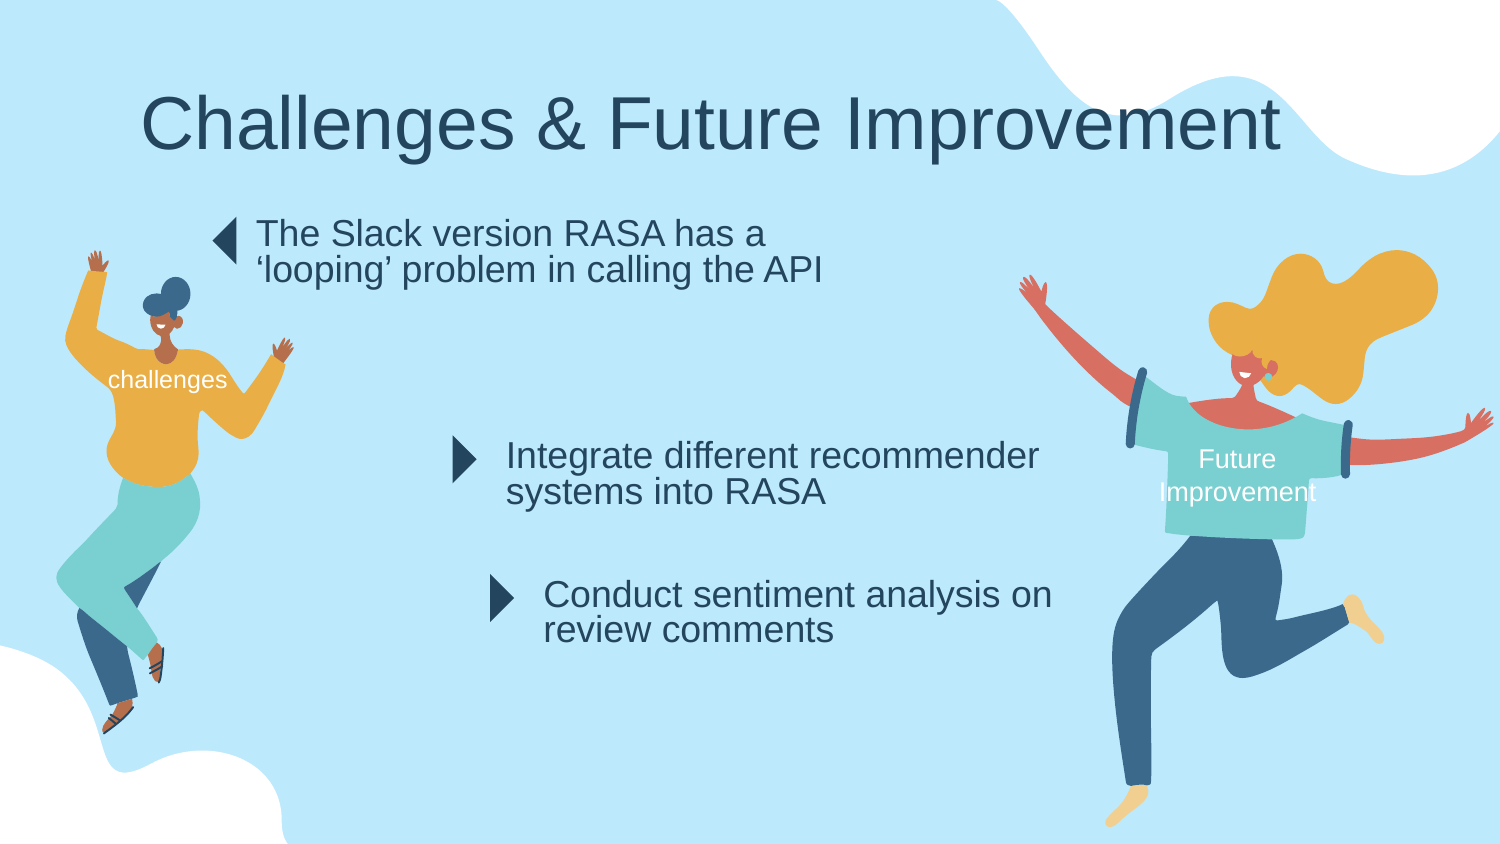

# Challenges & Future Improvement
The Slack version RASA has a ‘looping’ problem in calling the API

    challenges

Future
Improvement

Integrate different recommender systems into RASA

Conduct sentiment analysis on review comments